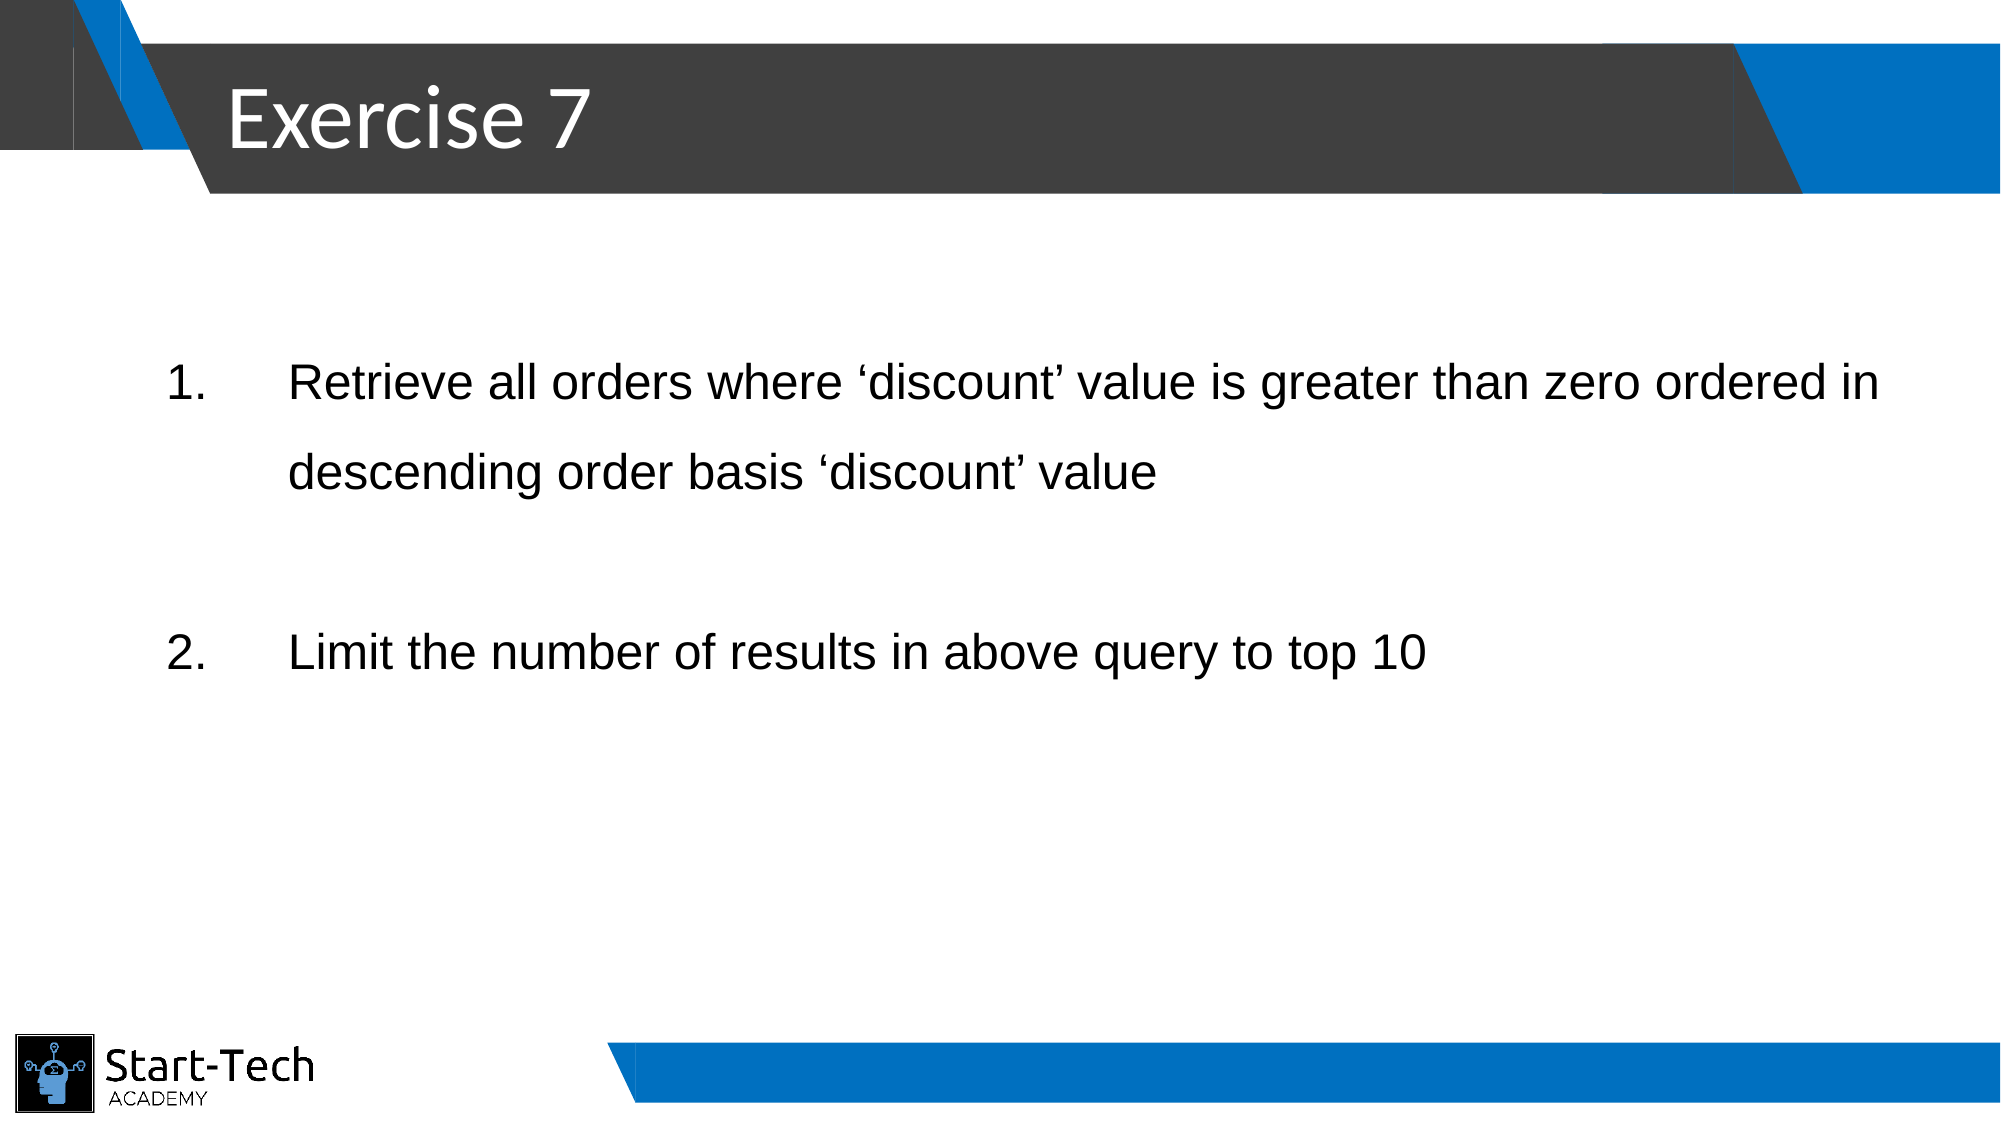

# Exercise 7
Retrieve all orders where ‘discount’ value is greater than zero ordered in descending order basis ‘discount’ value

Limit the number of results in above query to top 10